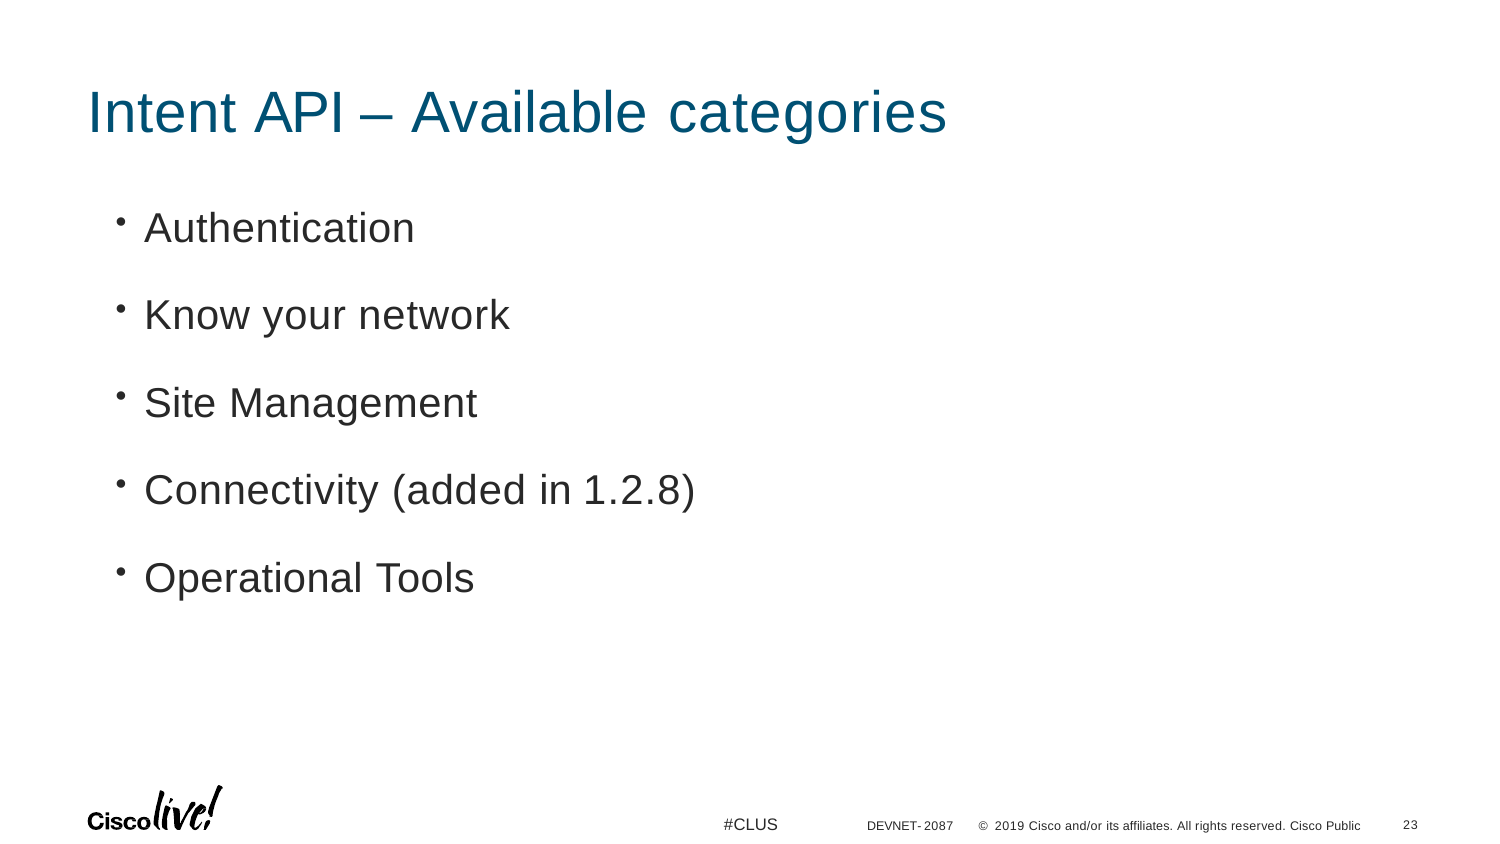

# Intent API – Available categories
Authentication
Know your network
Site Management
Connectivity (added in 1.2.8)
Operational Tools
#CLUS
23
DEVNET-2087
© 2019 Cisco and/or its affiliates. All rights reserved. Cisco Public